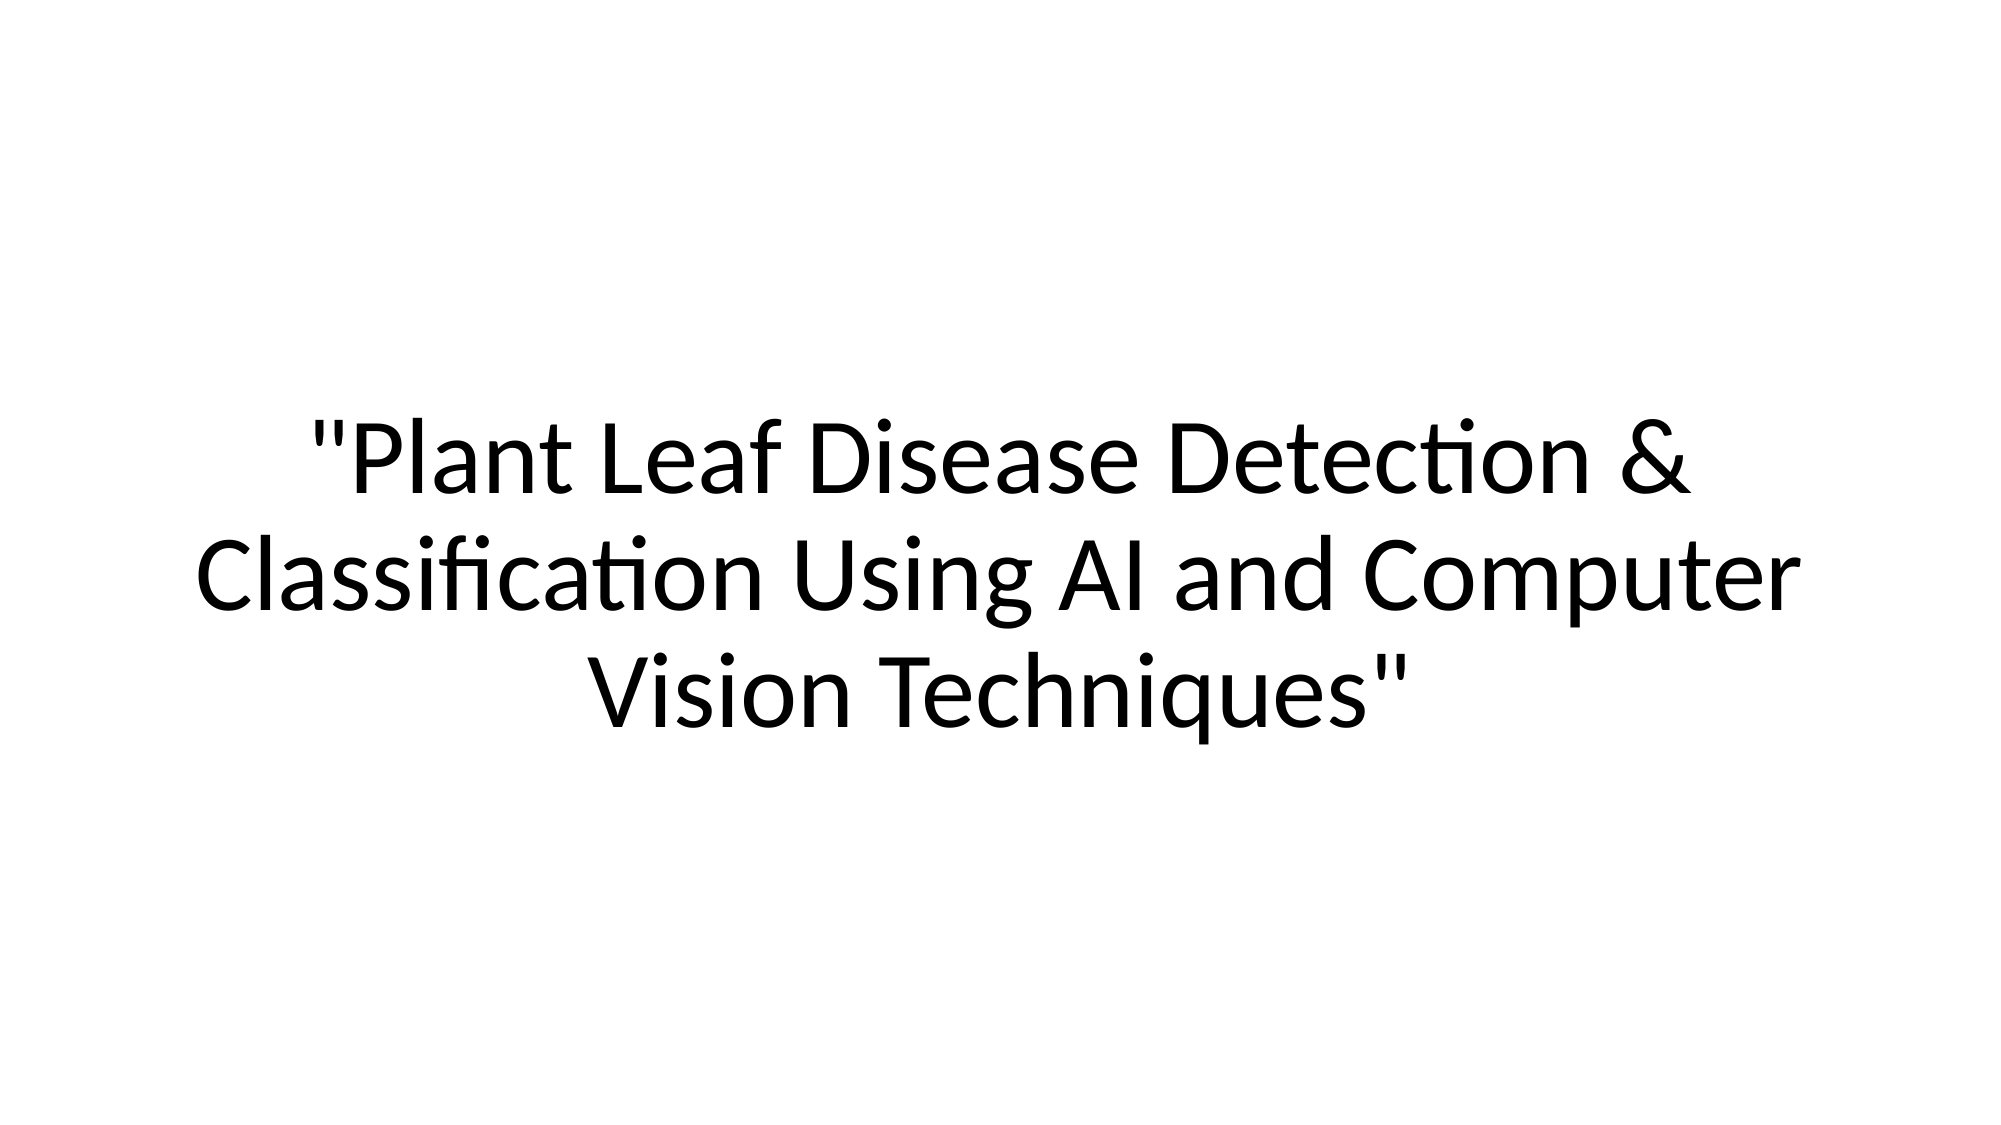

# "Plant Leaf Disease Detection & Classification Using AI and Computer Vision Techniques"